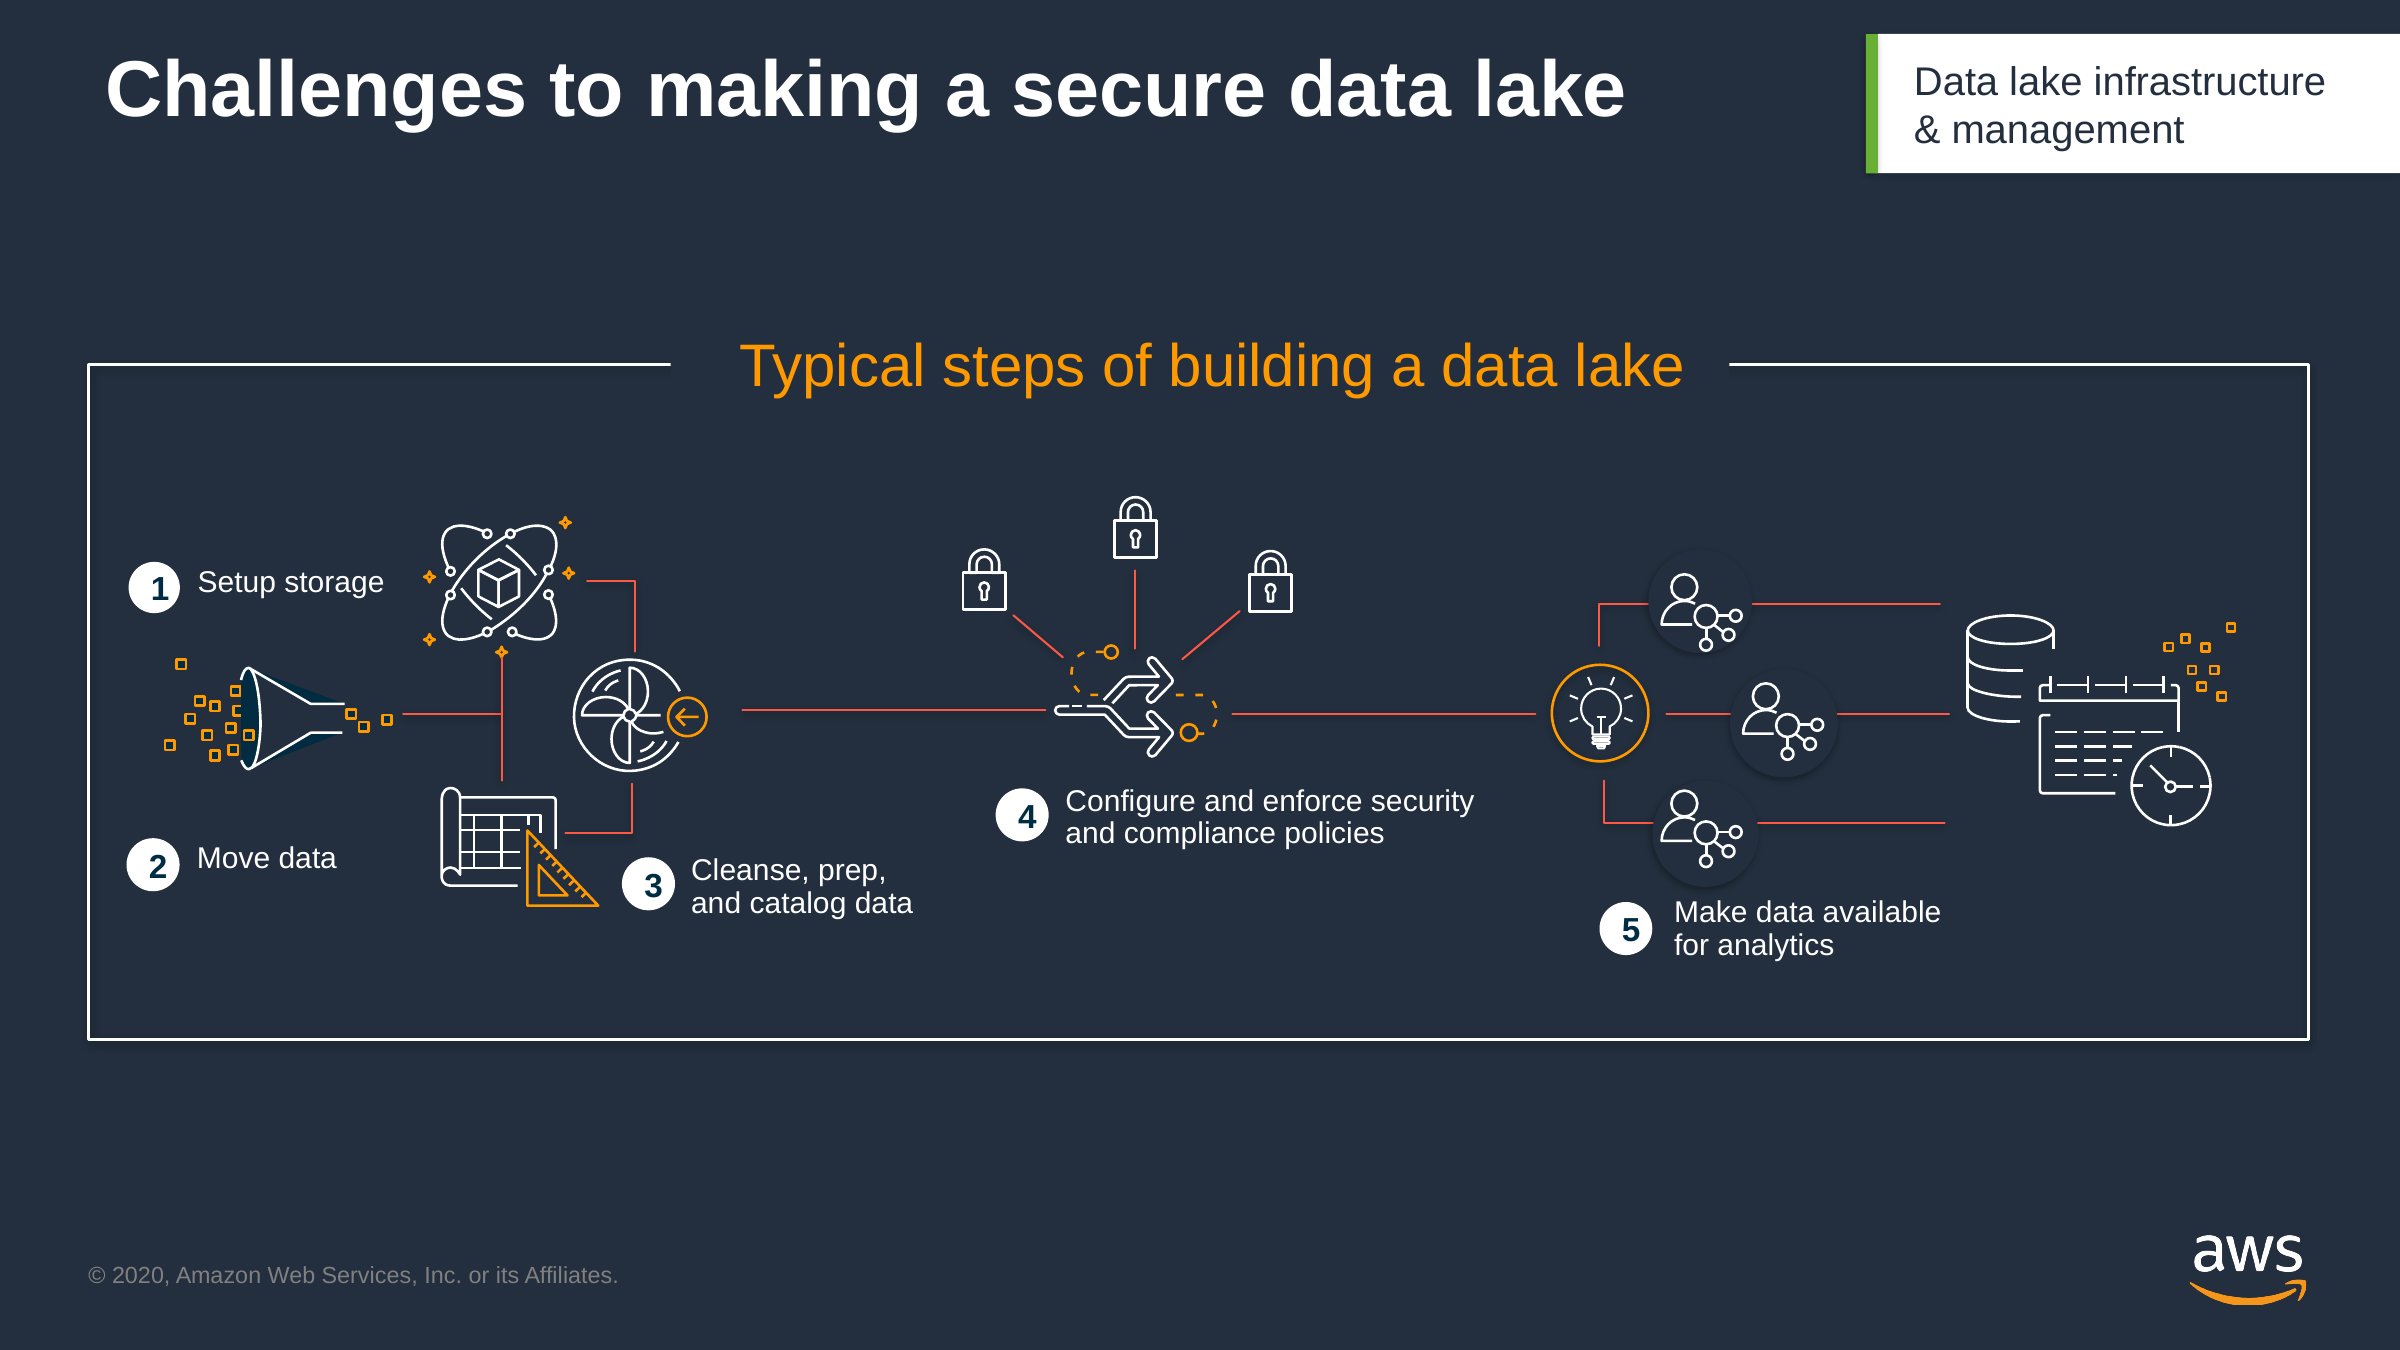

# Challenges to making a secure data lake
Data lake infrastructure
& management

Typical steps of building a data lake

Setup storage
1

Configure and enforce security and compliance policies

4
Move data
Cleanse, prep, and catalog data
2
3
Make data available for analytics
5